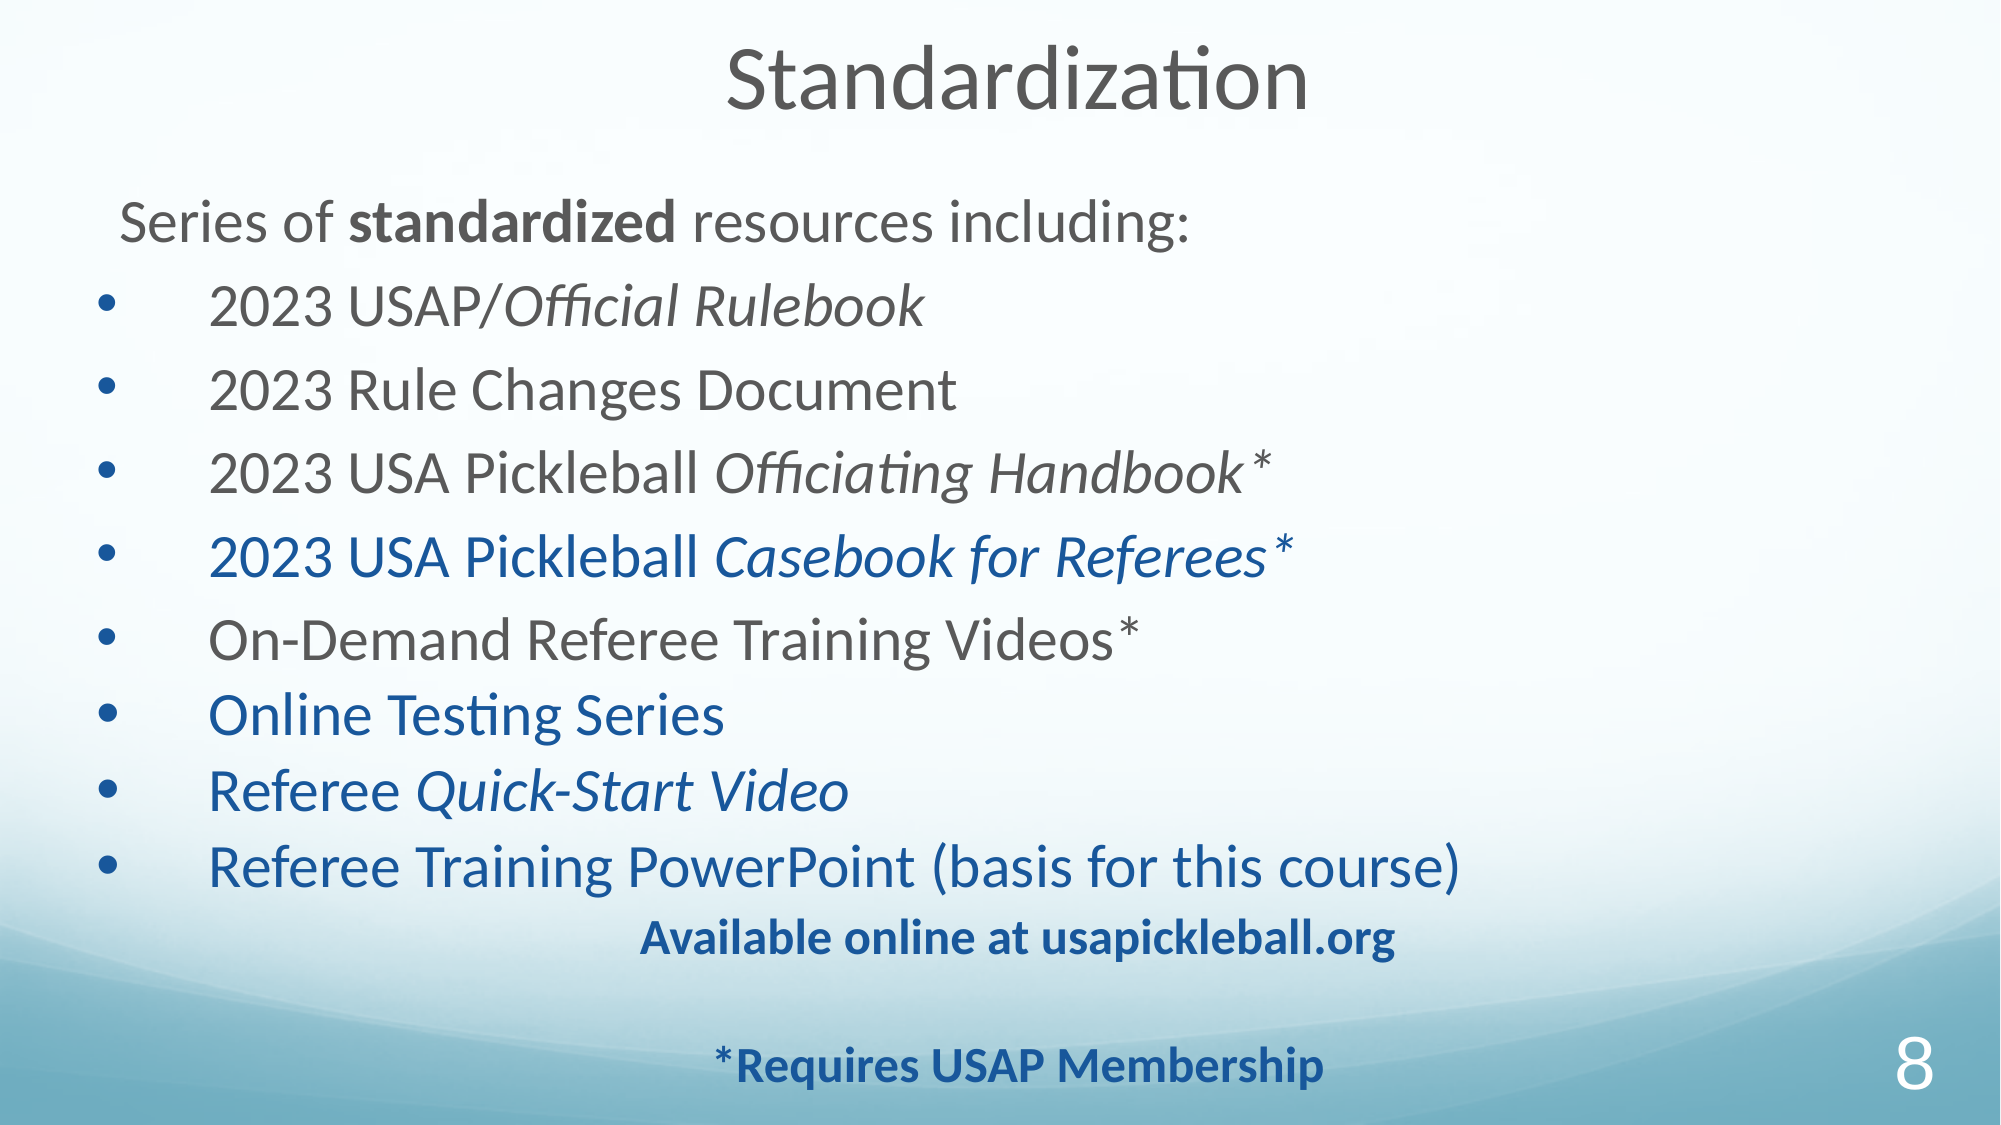

Standardization

Series of standardized resources including:
2023 USAP/Official Rulebook
2023 Rule Changes Document
2023 USA Pickleball Officiating Handbook*
2023 USA Pickleball Casebook for Referees*
On-Demand Referee Training Videos*
Online Testing Series
Referee Quick-Start Video
Referee Training PowerPoint (basis for this course)
Available online at usapickleball.org

*Requires USAP Membership

8